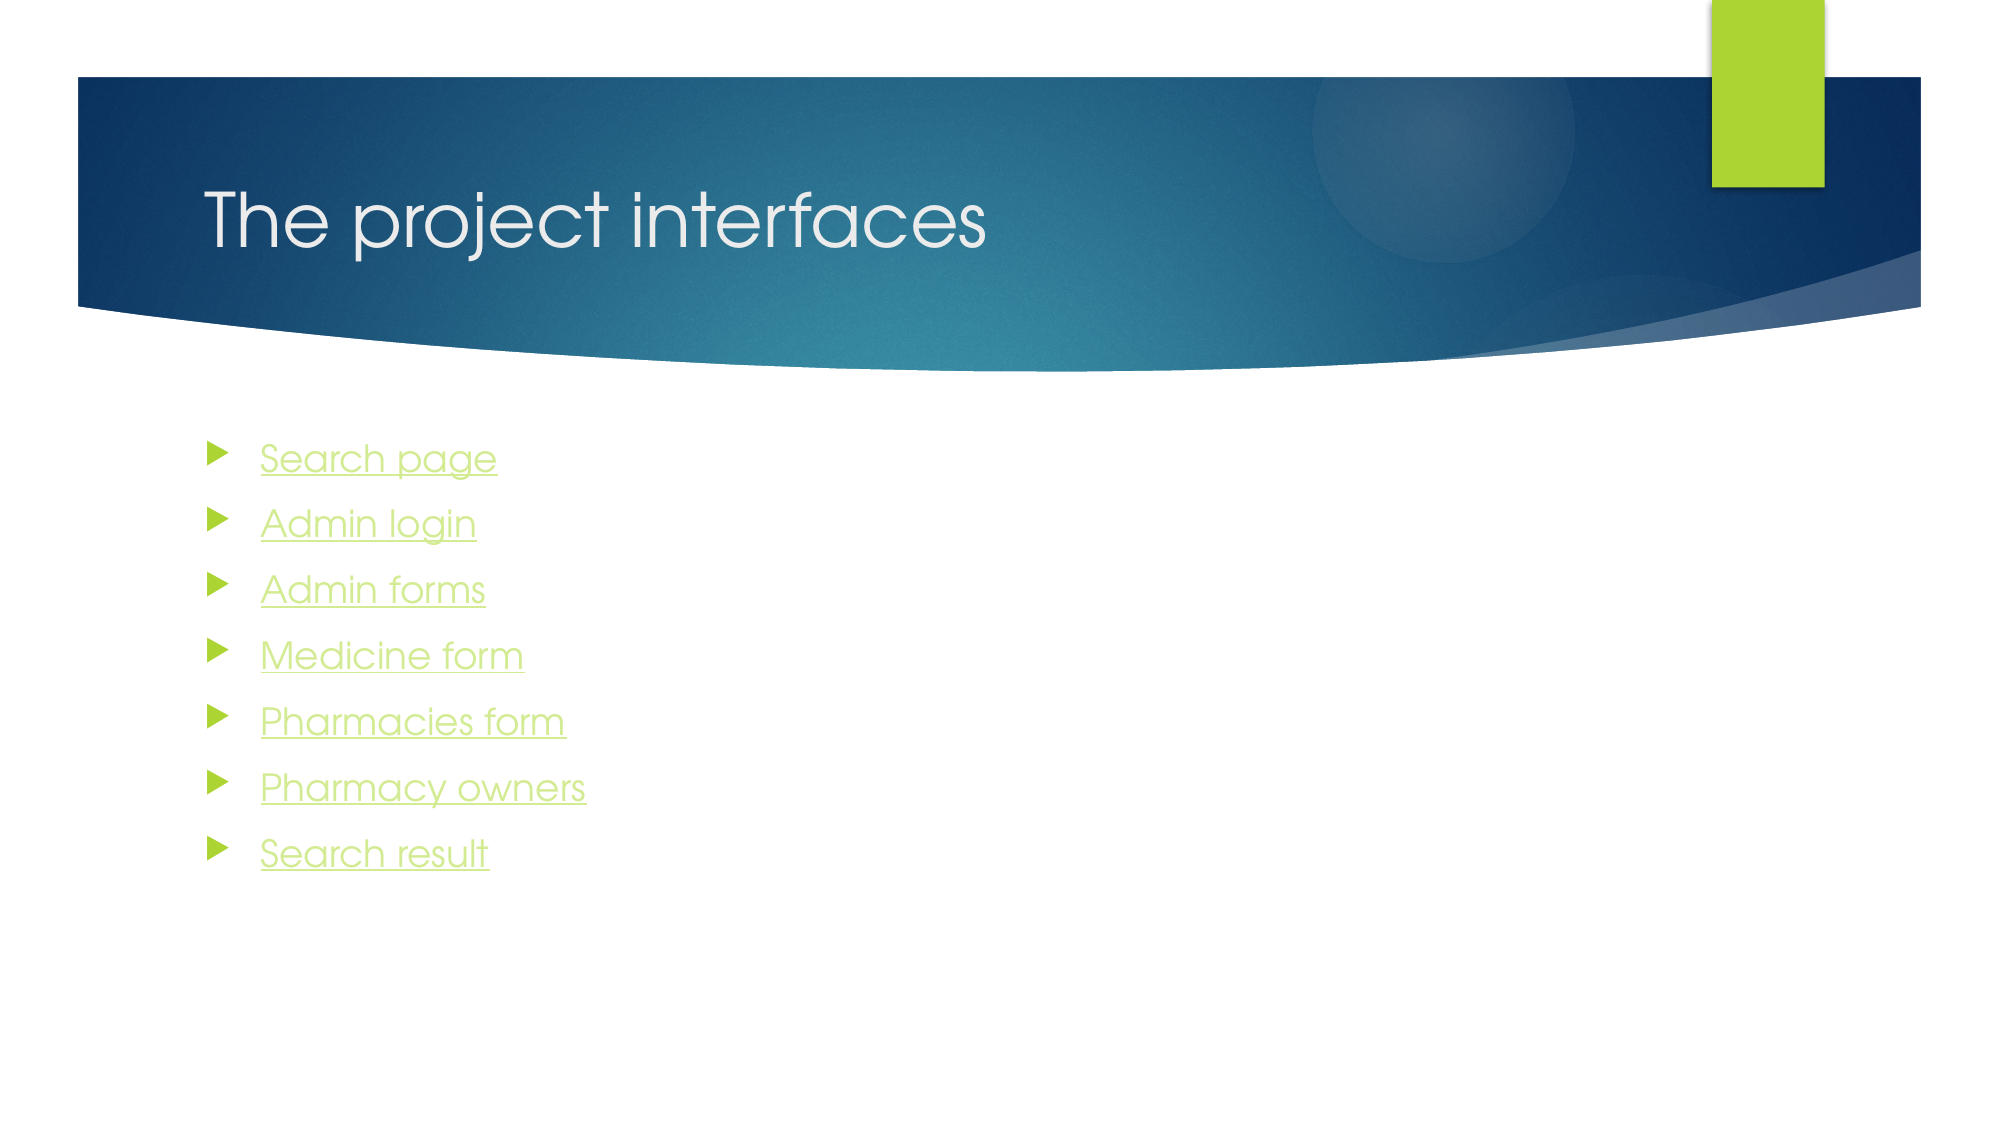

# The project interfaces
Search page
Admin login
Admin forms
Medicine form
Pharmacies form
Pharmacy owners
Search result